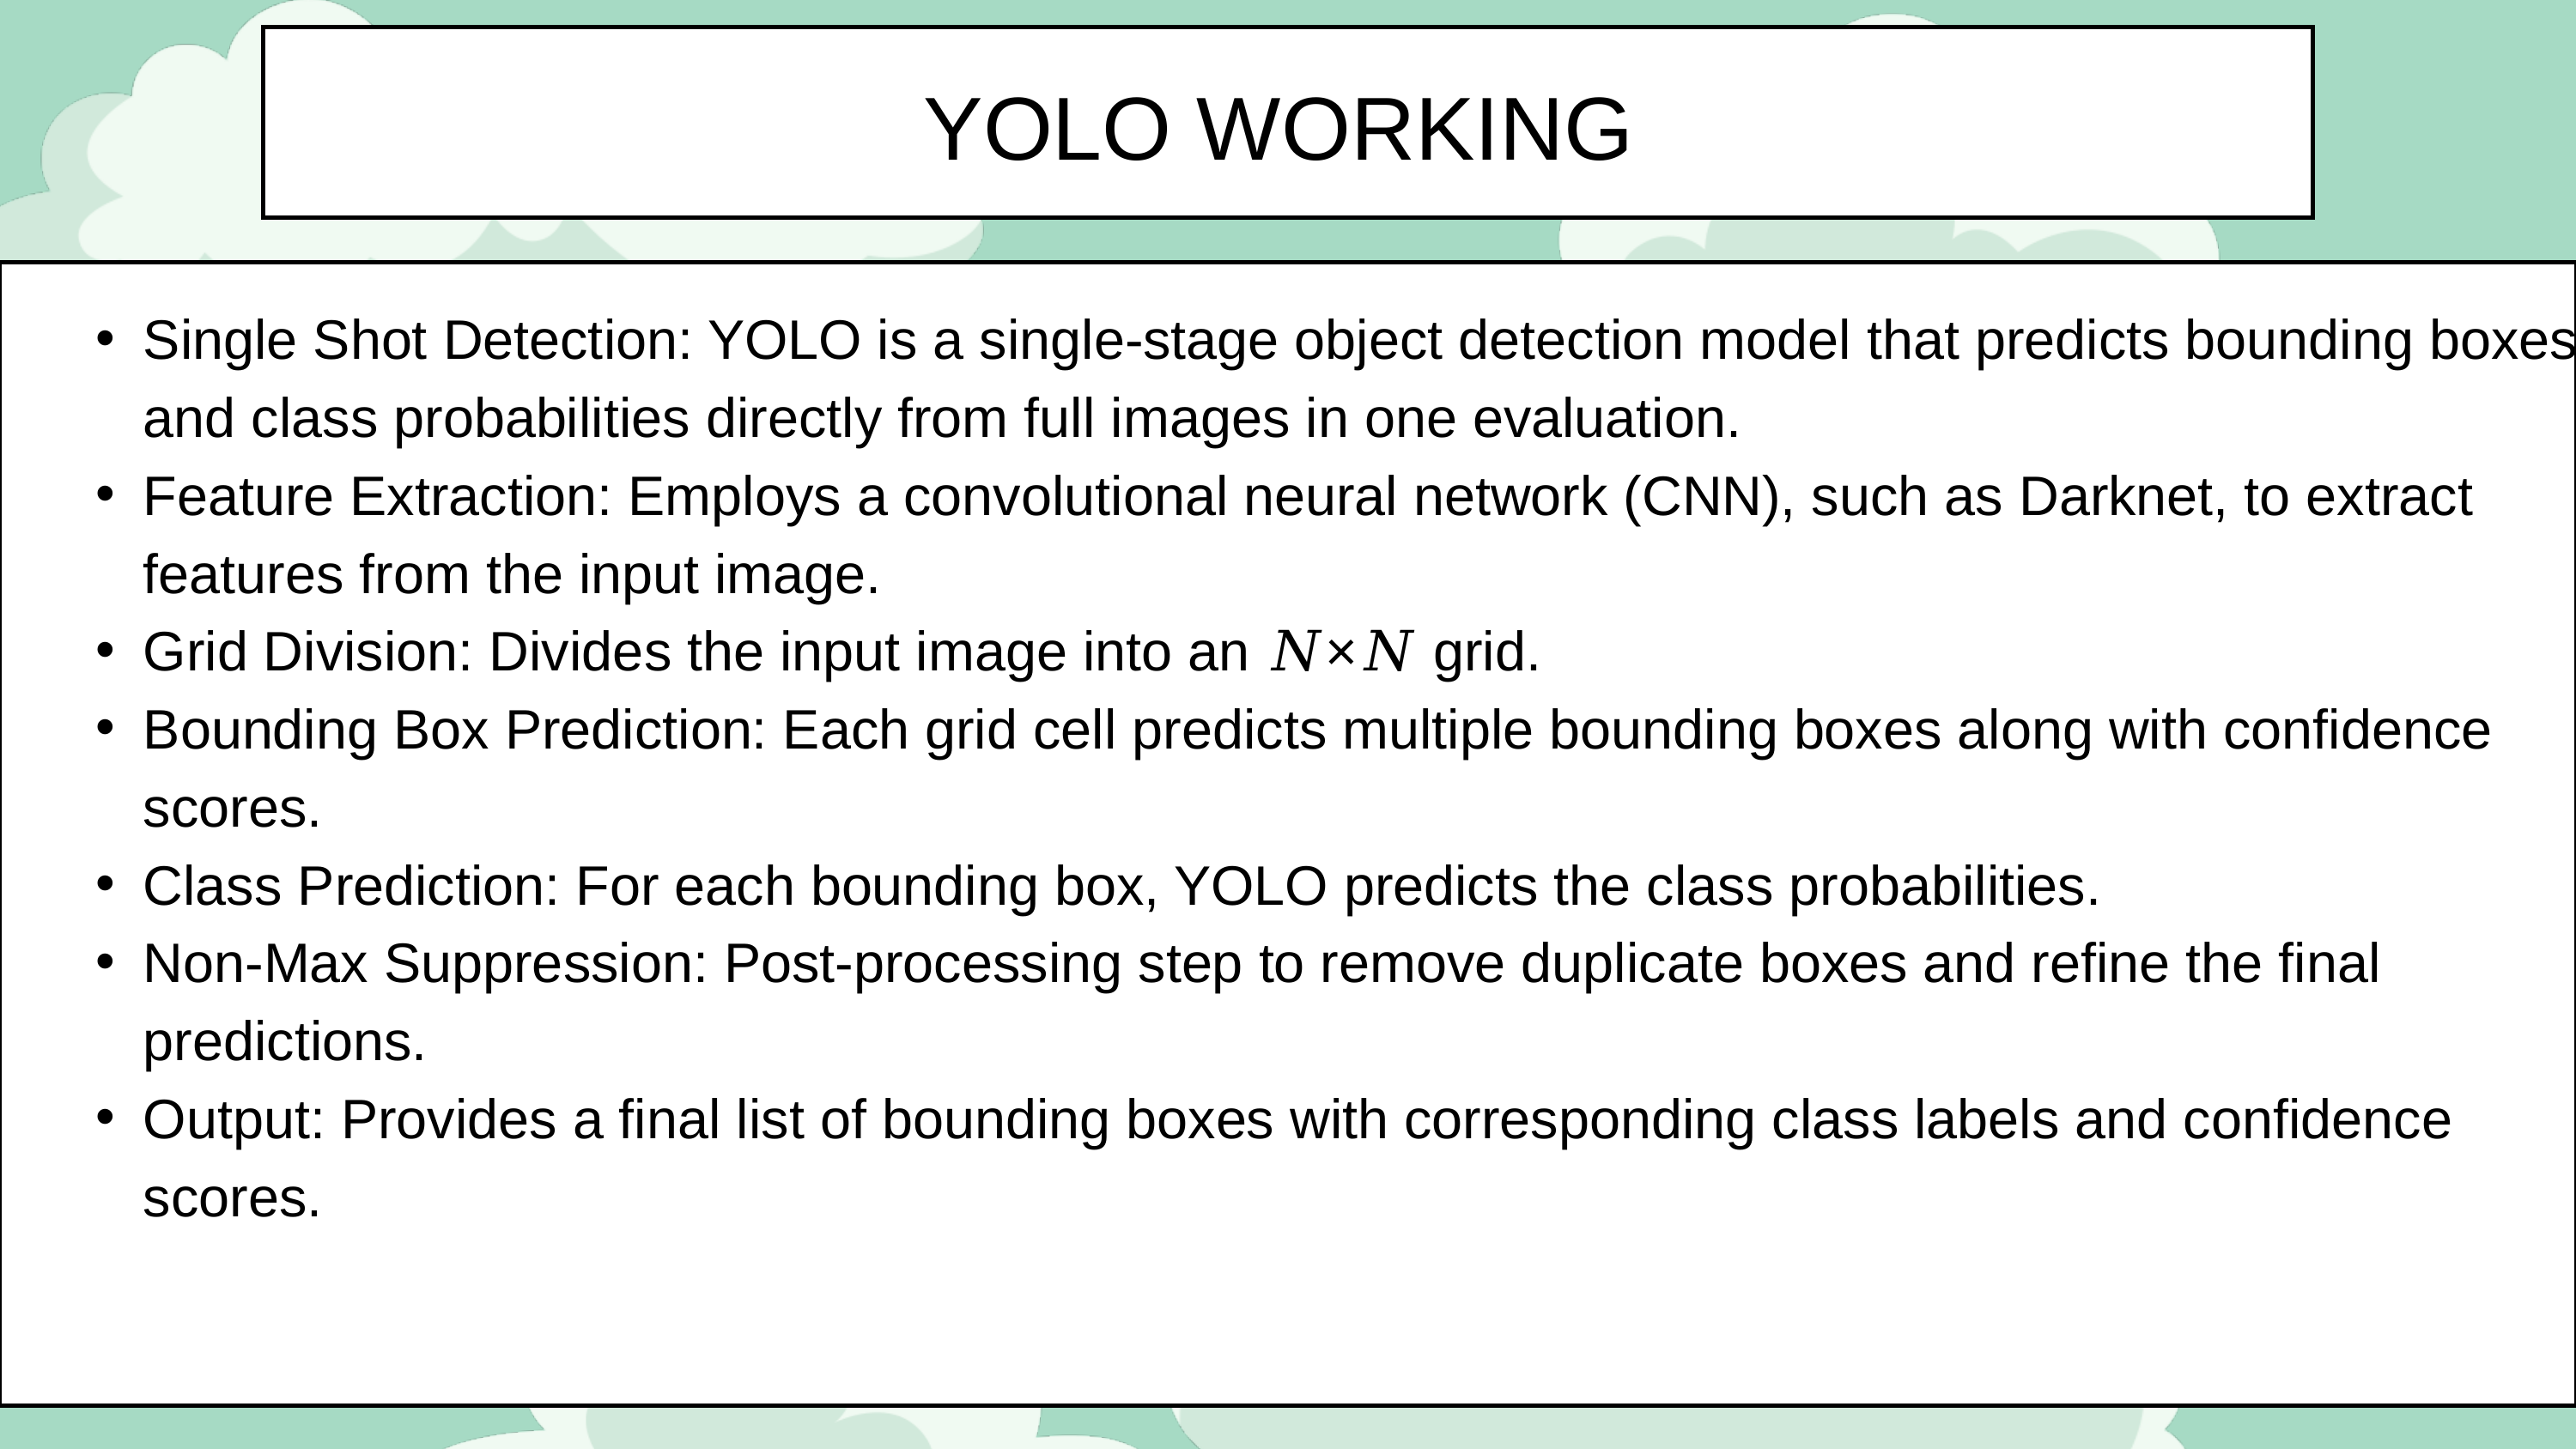

YOLO WORKING

Objective: To build a robust object detection model for cups, mice, and spoons.

Single Shot Detection: YOLO is a single-stage object detection model that predicts bounding boxes and class probabilities directly from full images in one evaluation.
Feature Extraction: Employs a convolutional neural network (CNN), such as Darknet, to extract features from the input image.
Grid Division: Divides the input image into an 𝑁×𝑁 grid.
Bounding Box Prediction: Each grid cell predicts multiple bounding boxes along with confidence scores.
Class Prediction: For each bounding box, YOLO predicts the class probabilities.
Non-Max Suppression: Post-processing step to remove duplicate boxes and refine the final predictions.
Output: Provides a final list of bounding boxes with corresponding class labels and confidence scores.